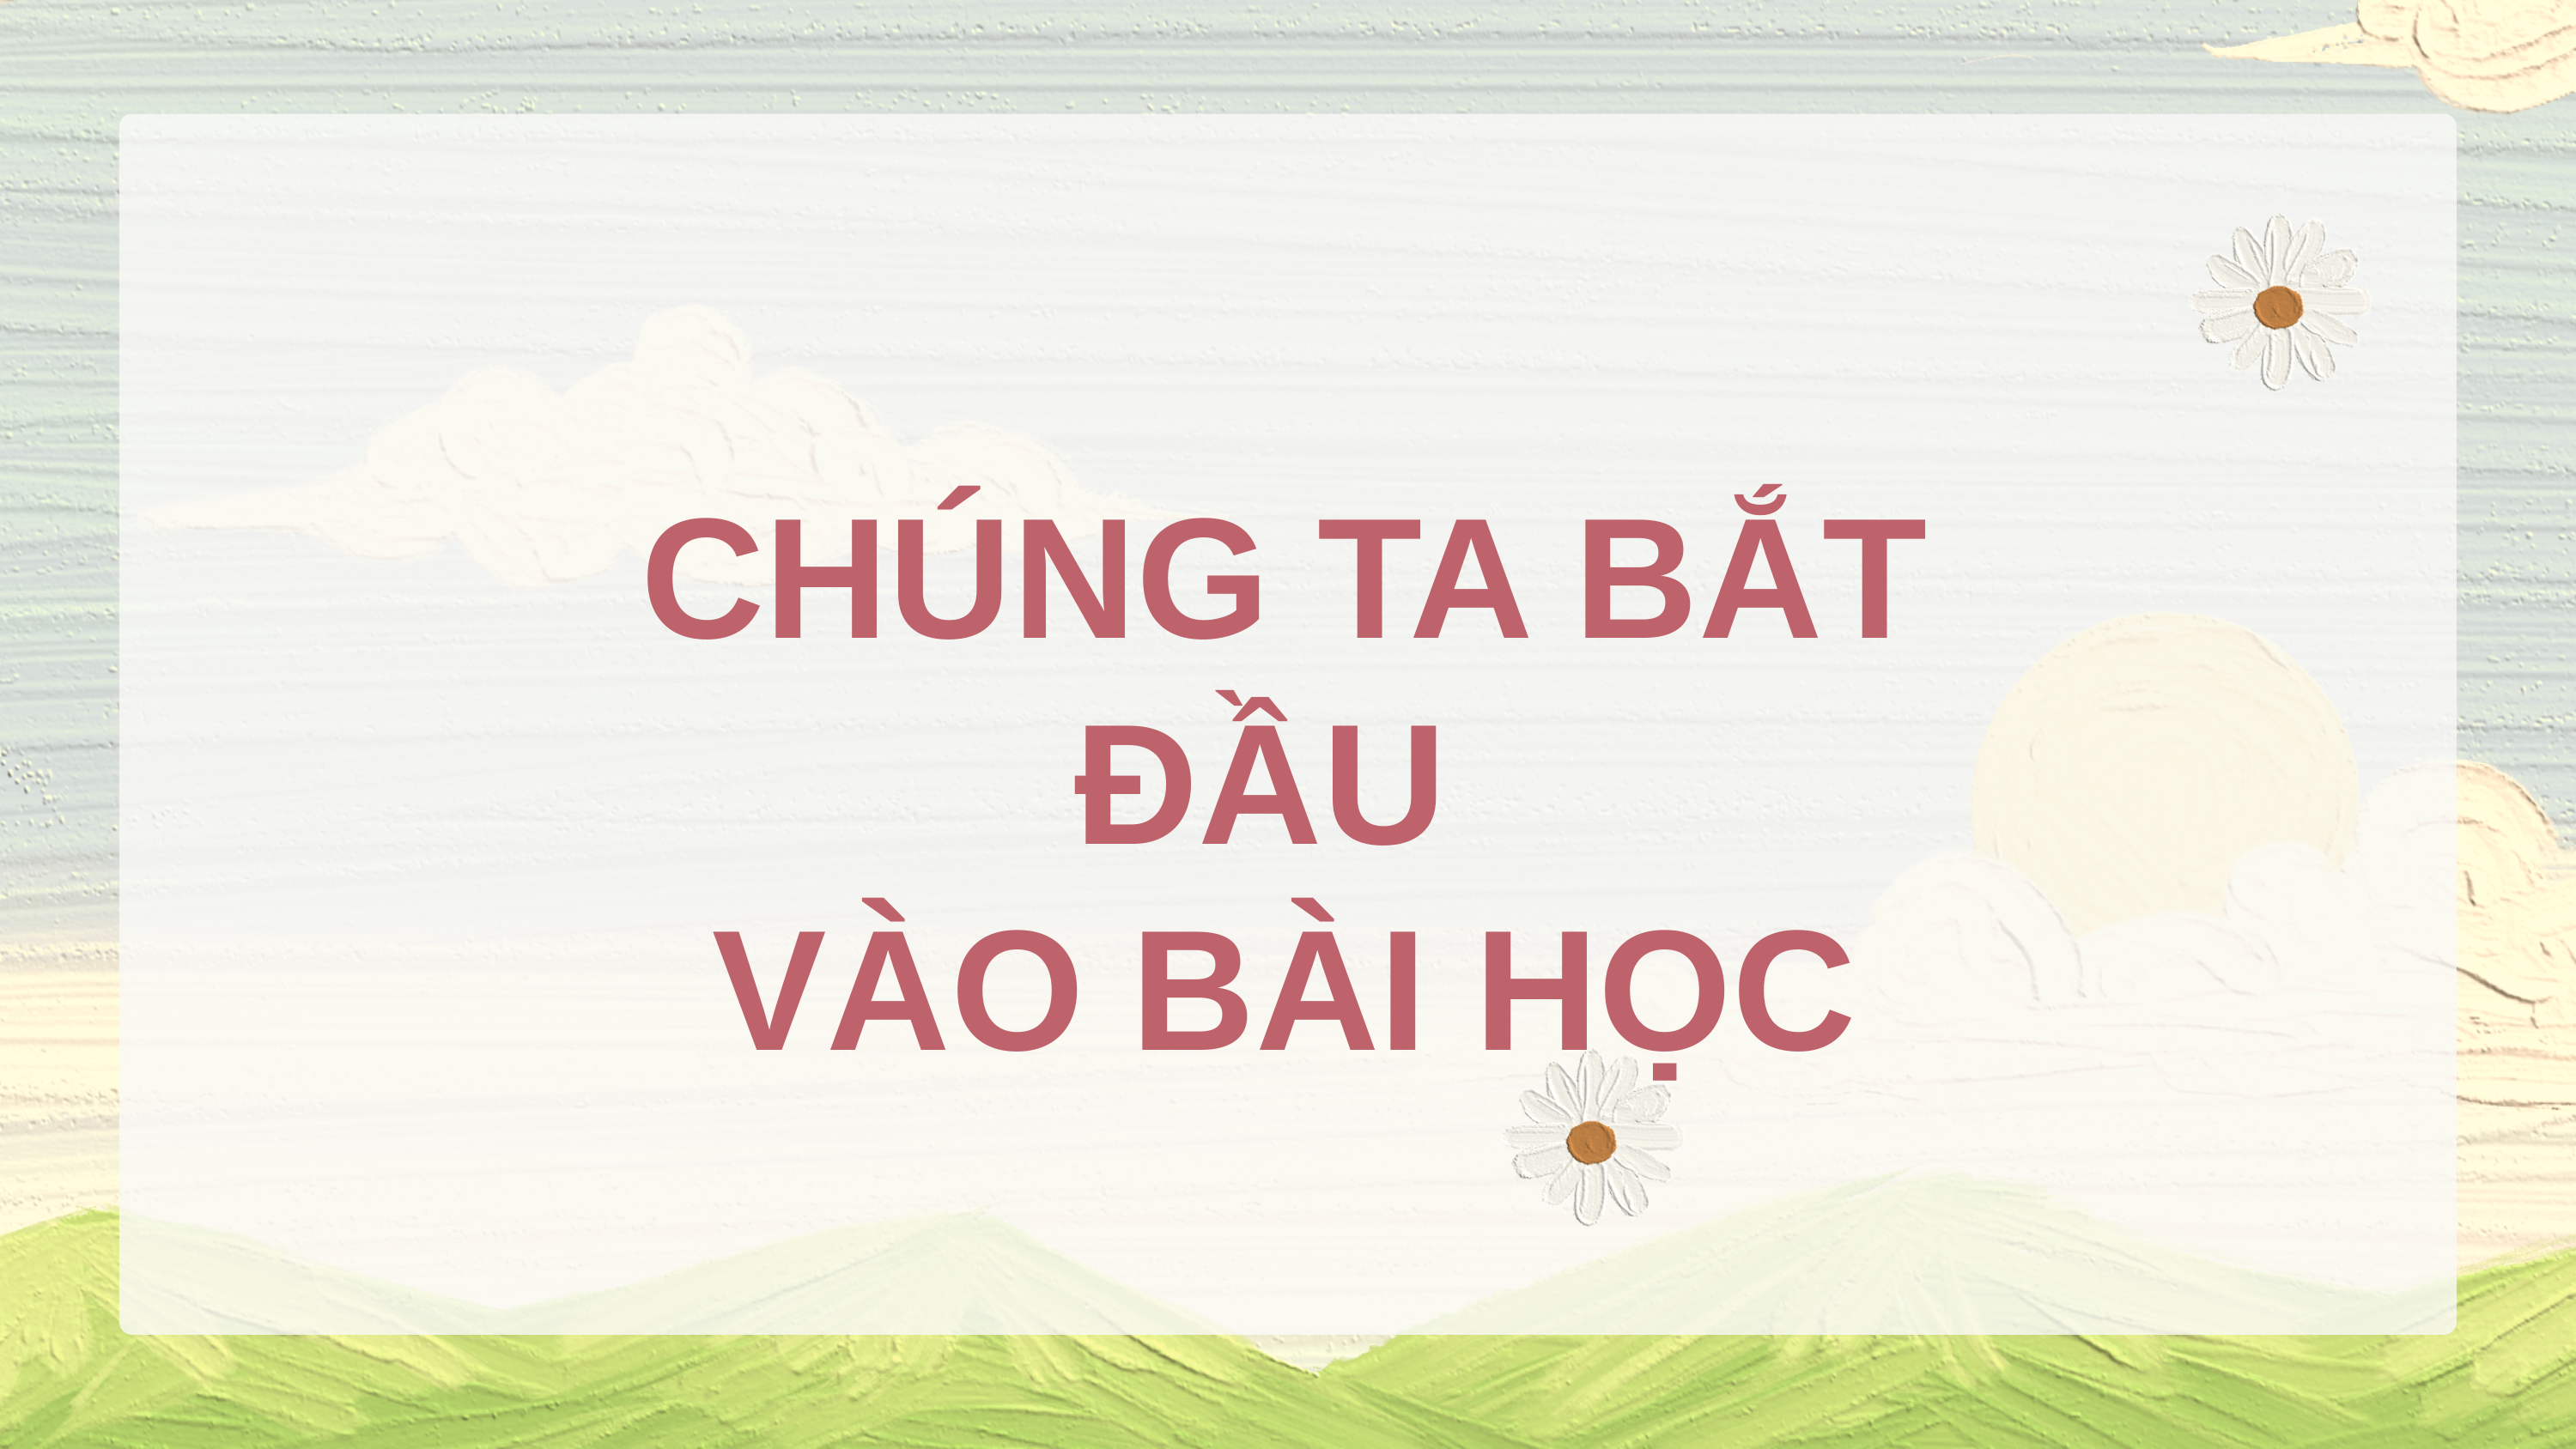

CHÚNG TA BẮT ĐẦU
VÀO BÀI HỌC